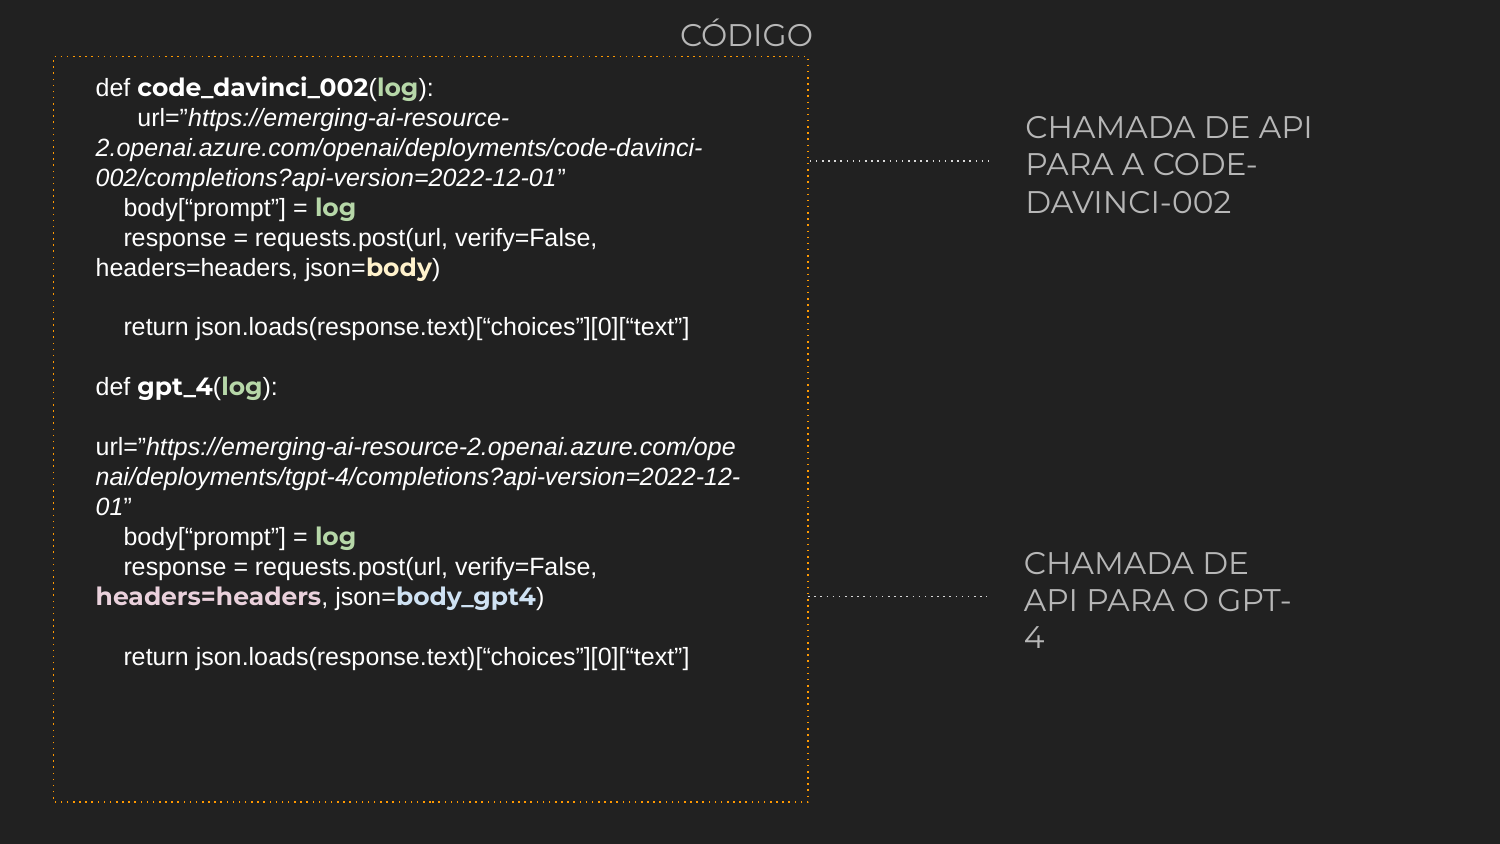

CÓDIGO
def code_davinci_002(log):
      url=”https://emerging-ai-resource-2.openai.azure.com/openai/deployments/code-davinci-002/completions?api-version=2022-12-01”
    body[“prompt”] = log
    response = requests.post(url, verify=False,      headers=headers, json=body)

    return json.loads(response.text)[“choices”][0][“text”]

def gpt_4(log):
    url=”https://emerging-ai-resource-2.openai.azure.com/openai/deployments/tgpt-4/completions?api-version=2022-12-01”
    body[“prompt”] = log
    response = requests.post(url, verify=False, headers=headers, json=body_gpt4)

    return json.loads(response.text)[“choices”][0][“text”]

CHAMADA DE API PARA A CODE-DAVINCI-002
CHAMADA DE API PARA O GPT-4